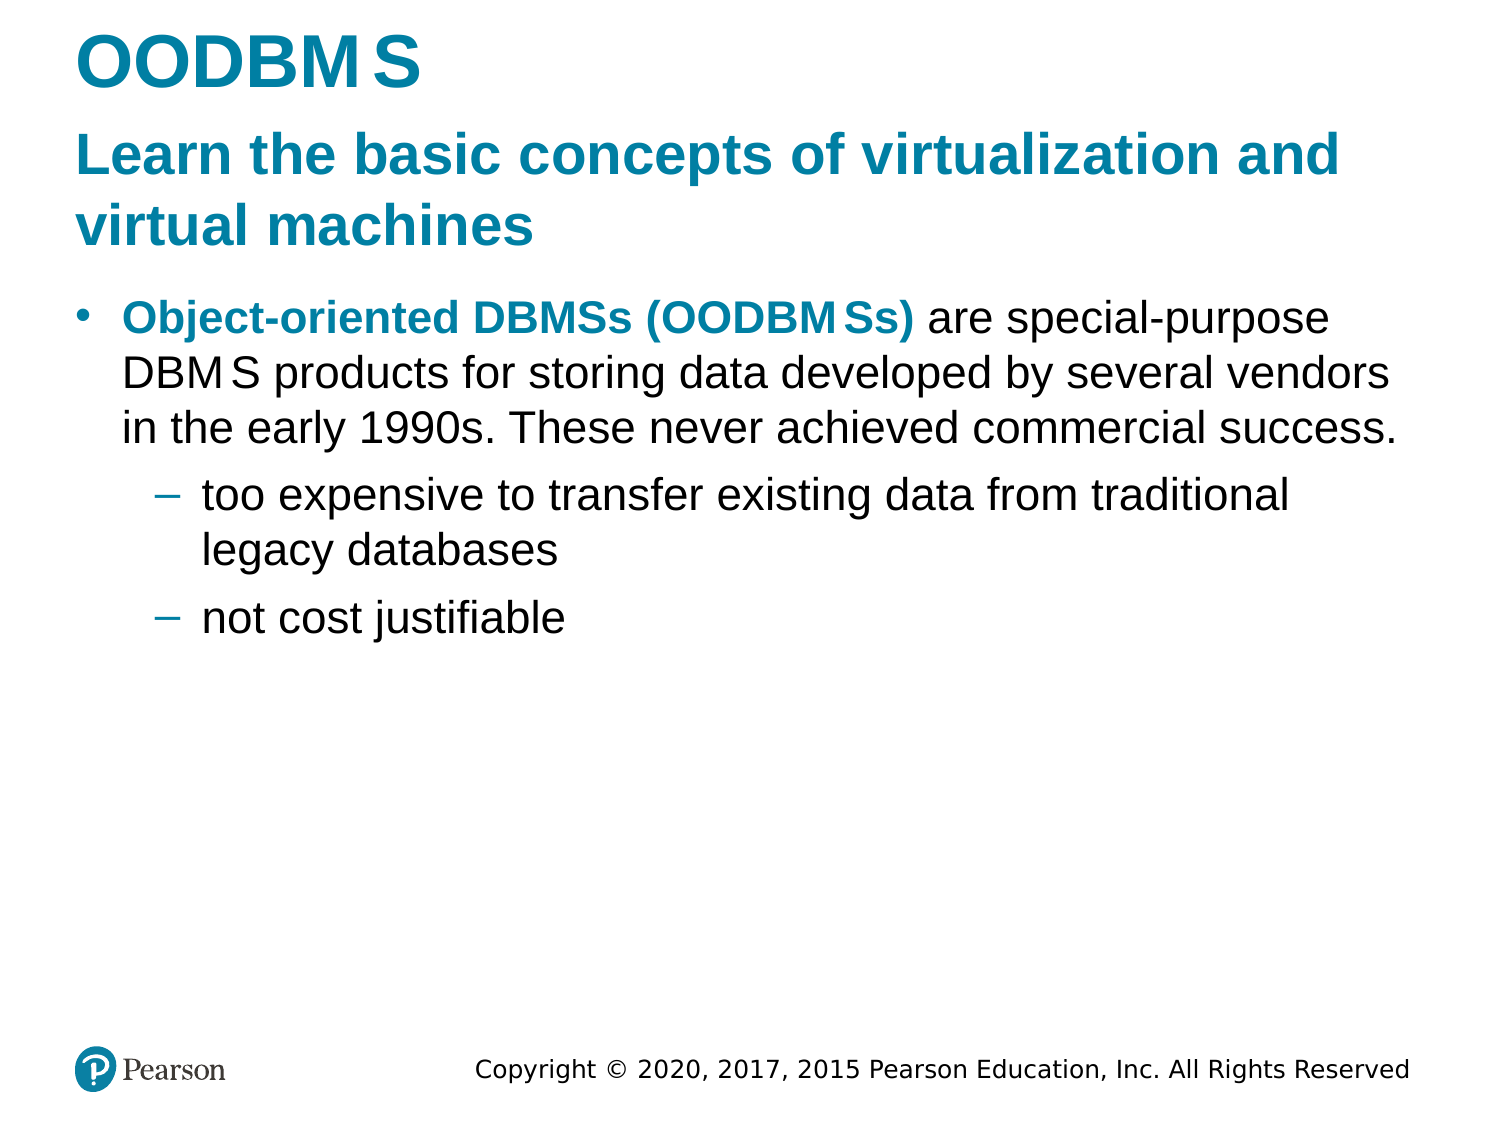

# O O D B M S
Learn the basic concepts of virtualization and virtual machines
Object-oriented DBMSs (O O D B M Ss) are special-purpose     D B M S products for storing data developed by several vendors in the early 1990s. These never achieved commercial success.
too expensive to transfer existing data from traditional legacy databases
not cost justifiable